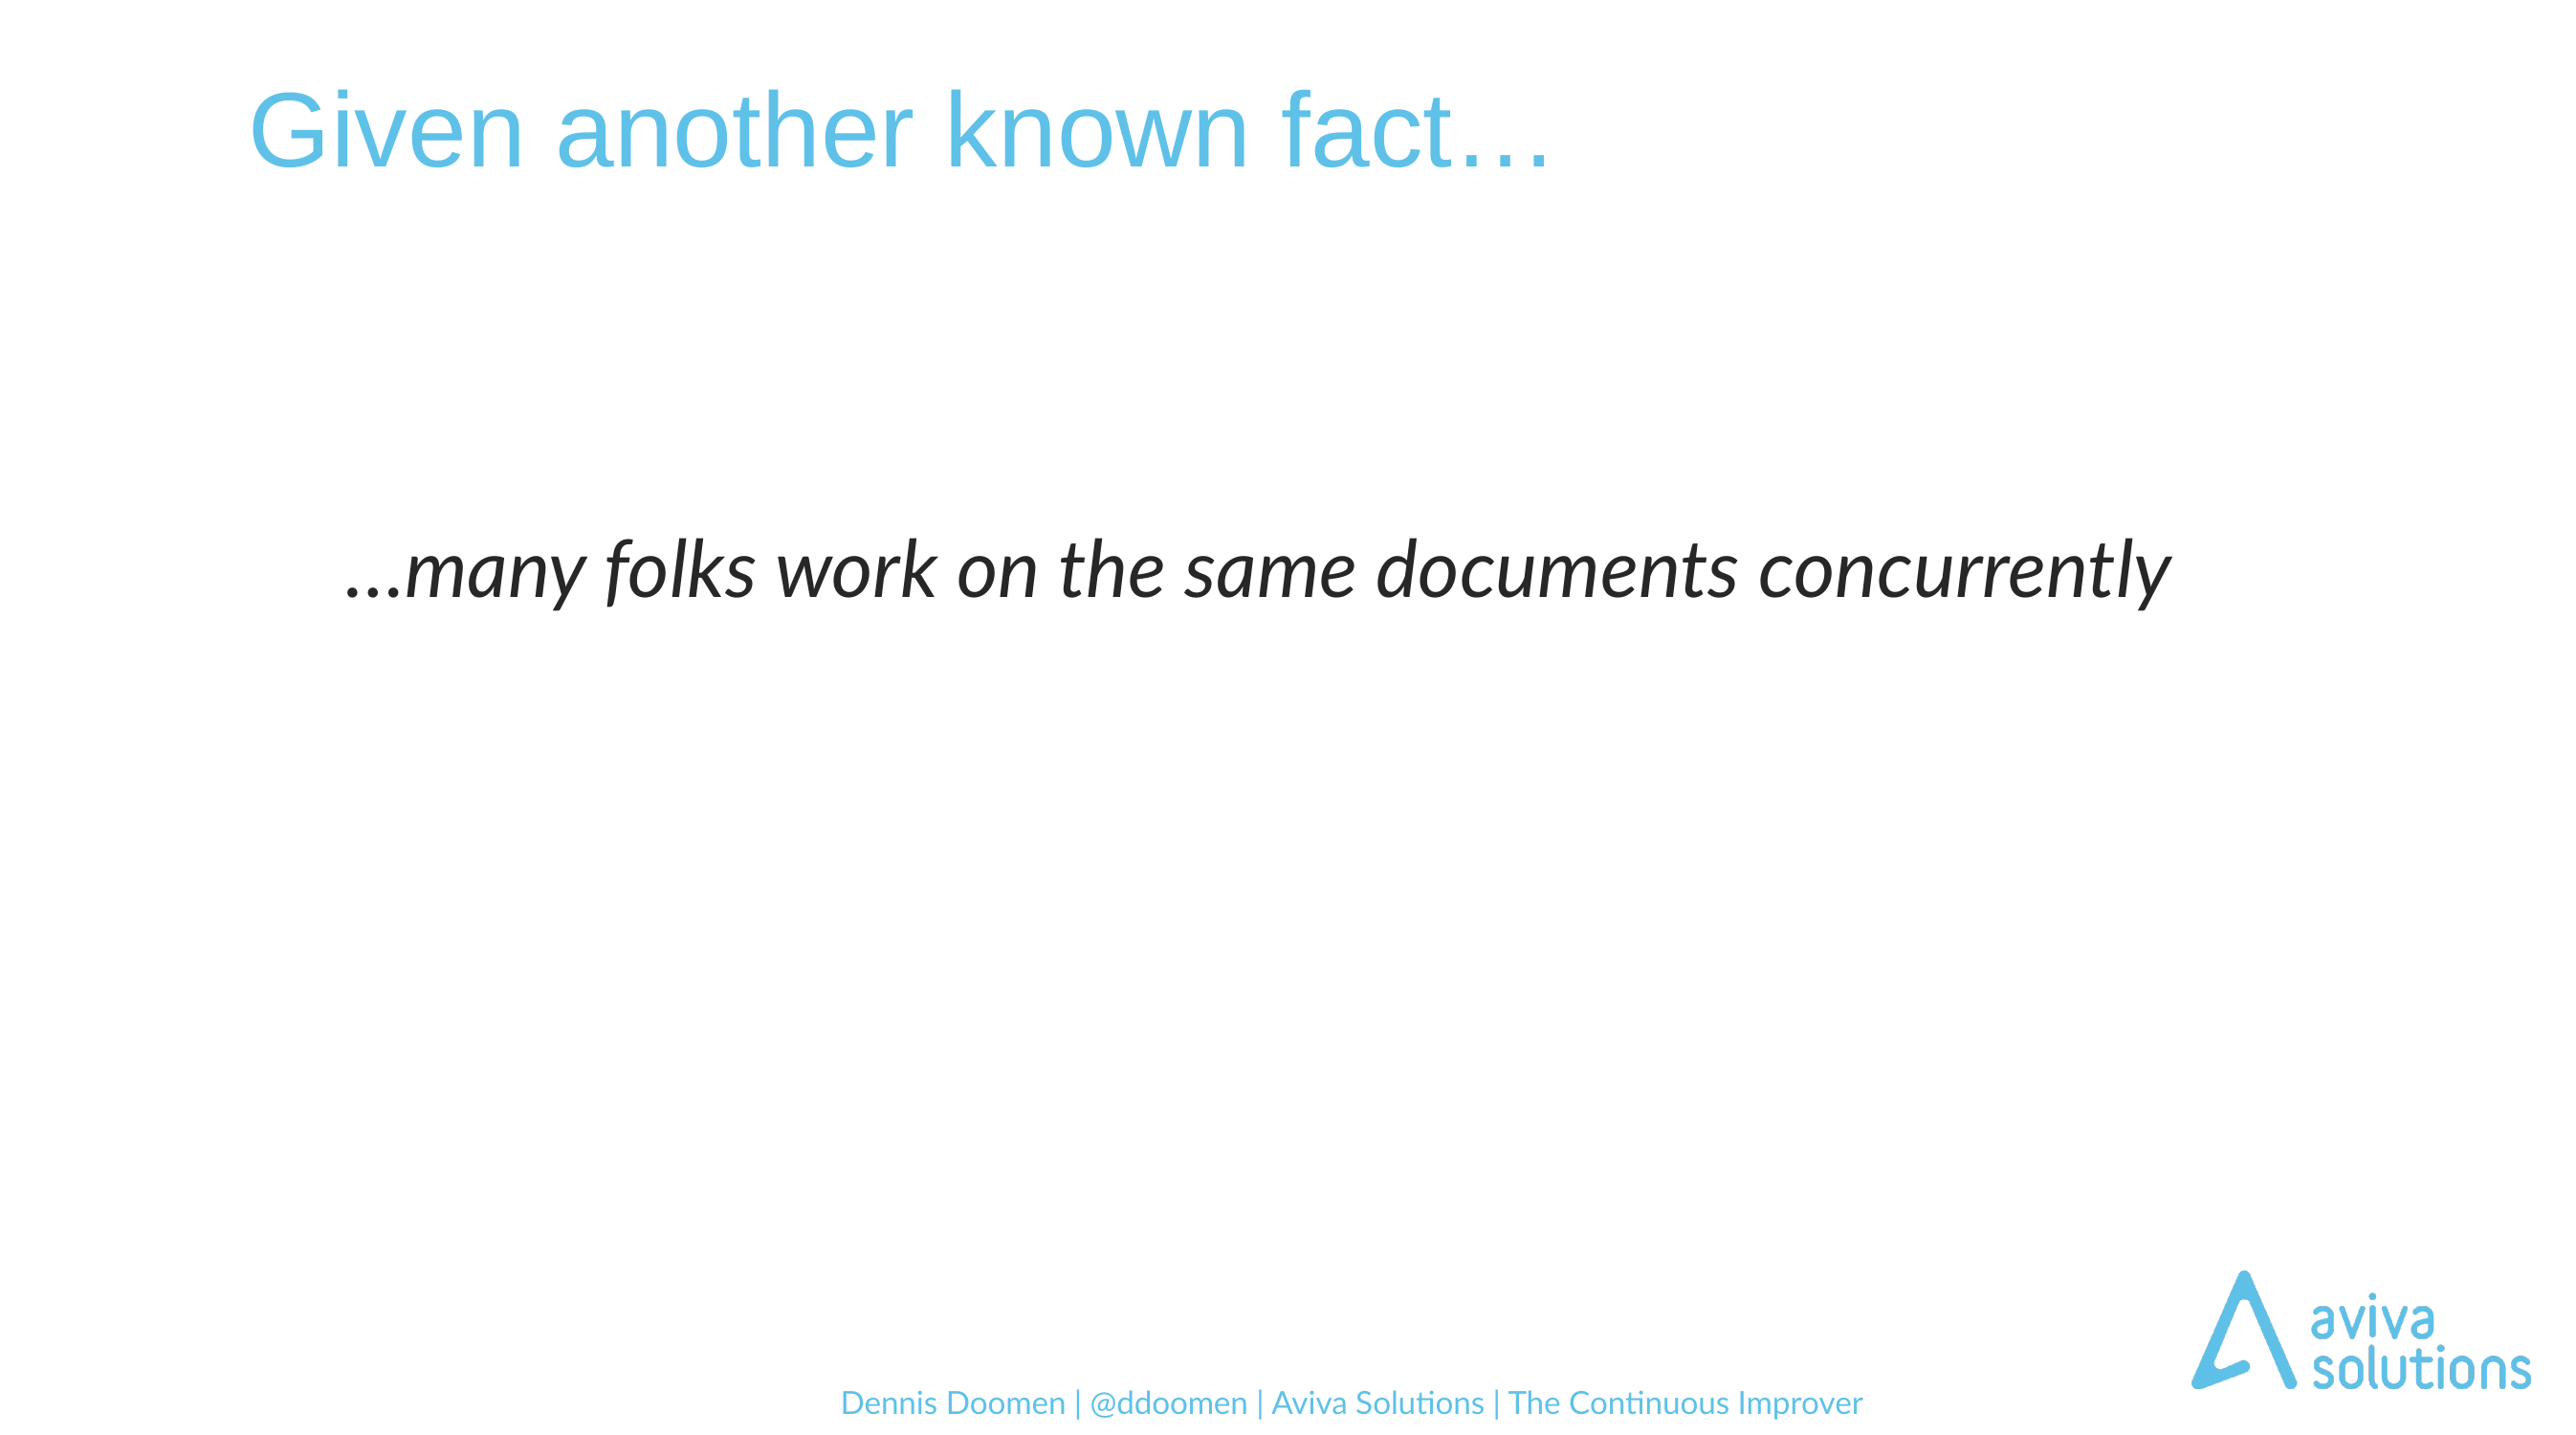

# Given another known fact…
…many folks work on the same documents concurrently